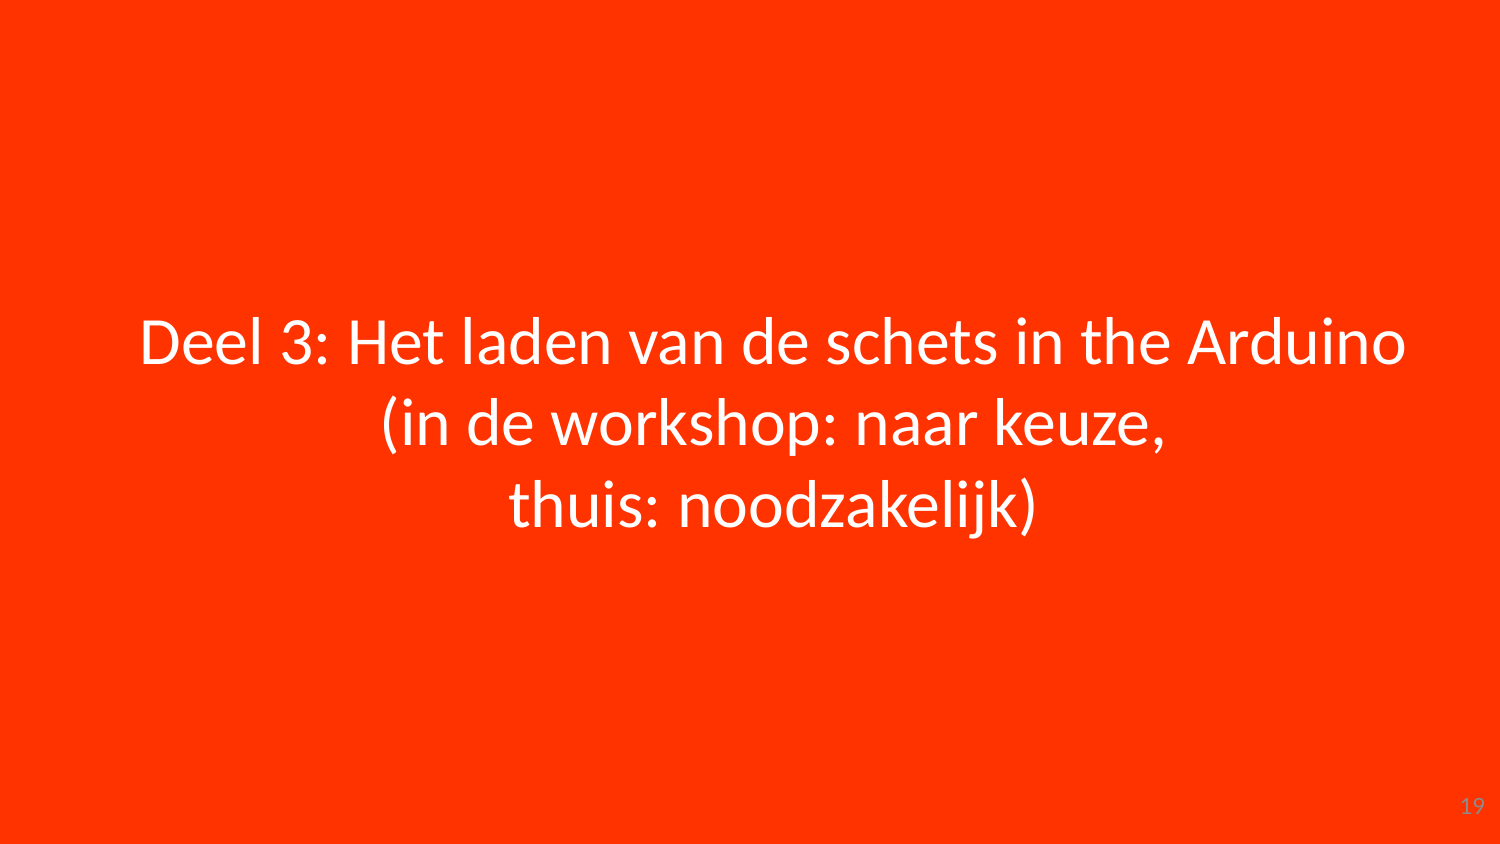

# Deel 3: Het laden van de schets in the Arduino (in de workshop: naar keuze, thuis: noodzakelijk)
19